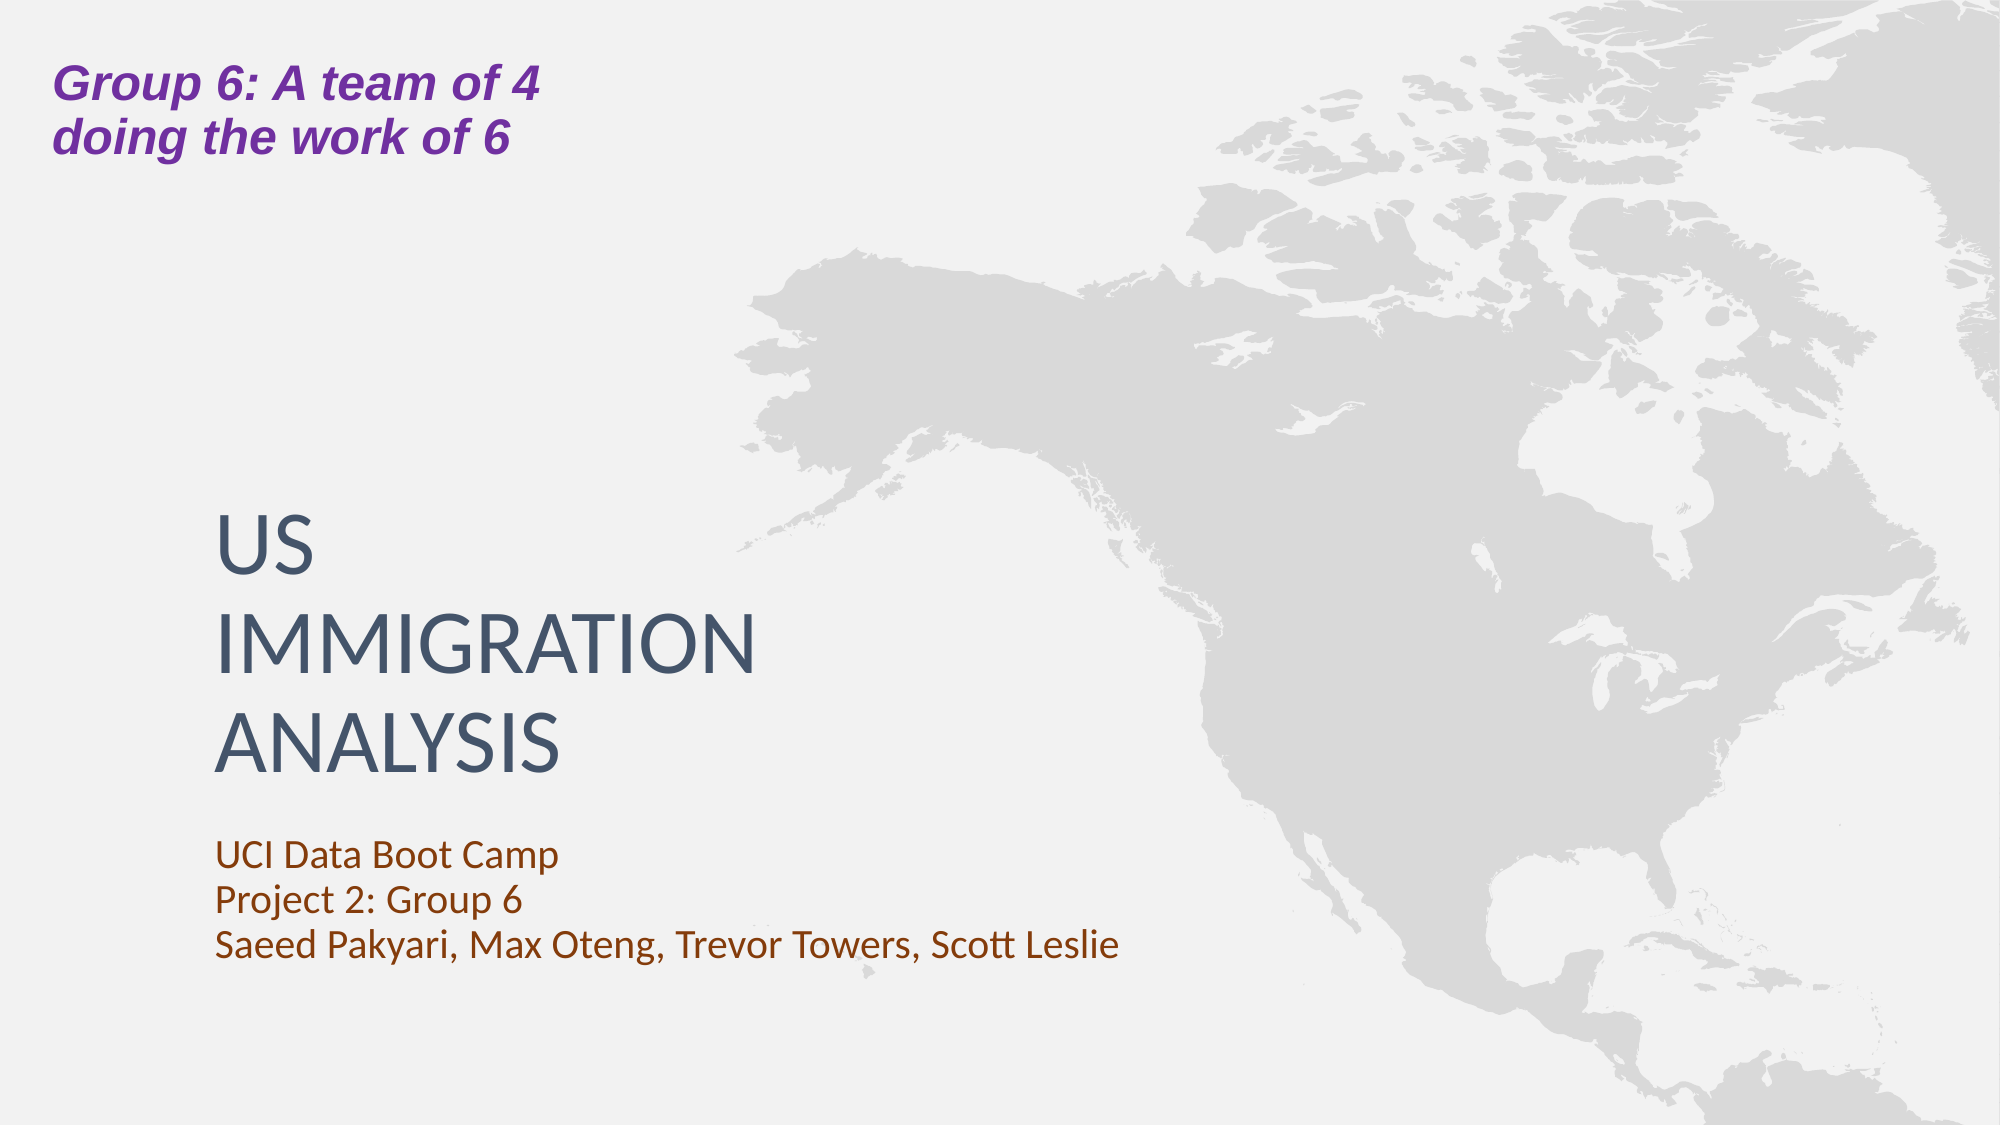

Group 6: A team of 4 doing the work of 6
# US ImmigratioN Analysis
UCI Data Boot Camp
Project 2: Group 6
Saeed Pakyari, Max Oteng, Trevor Towers, Scott Leslie